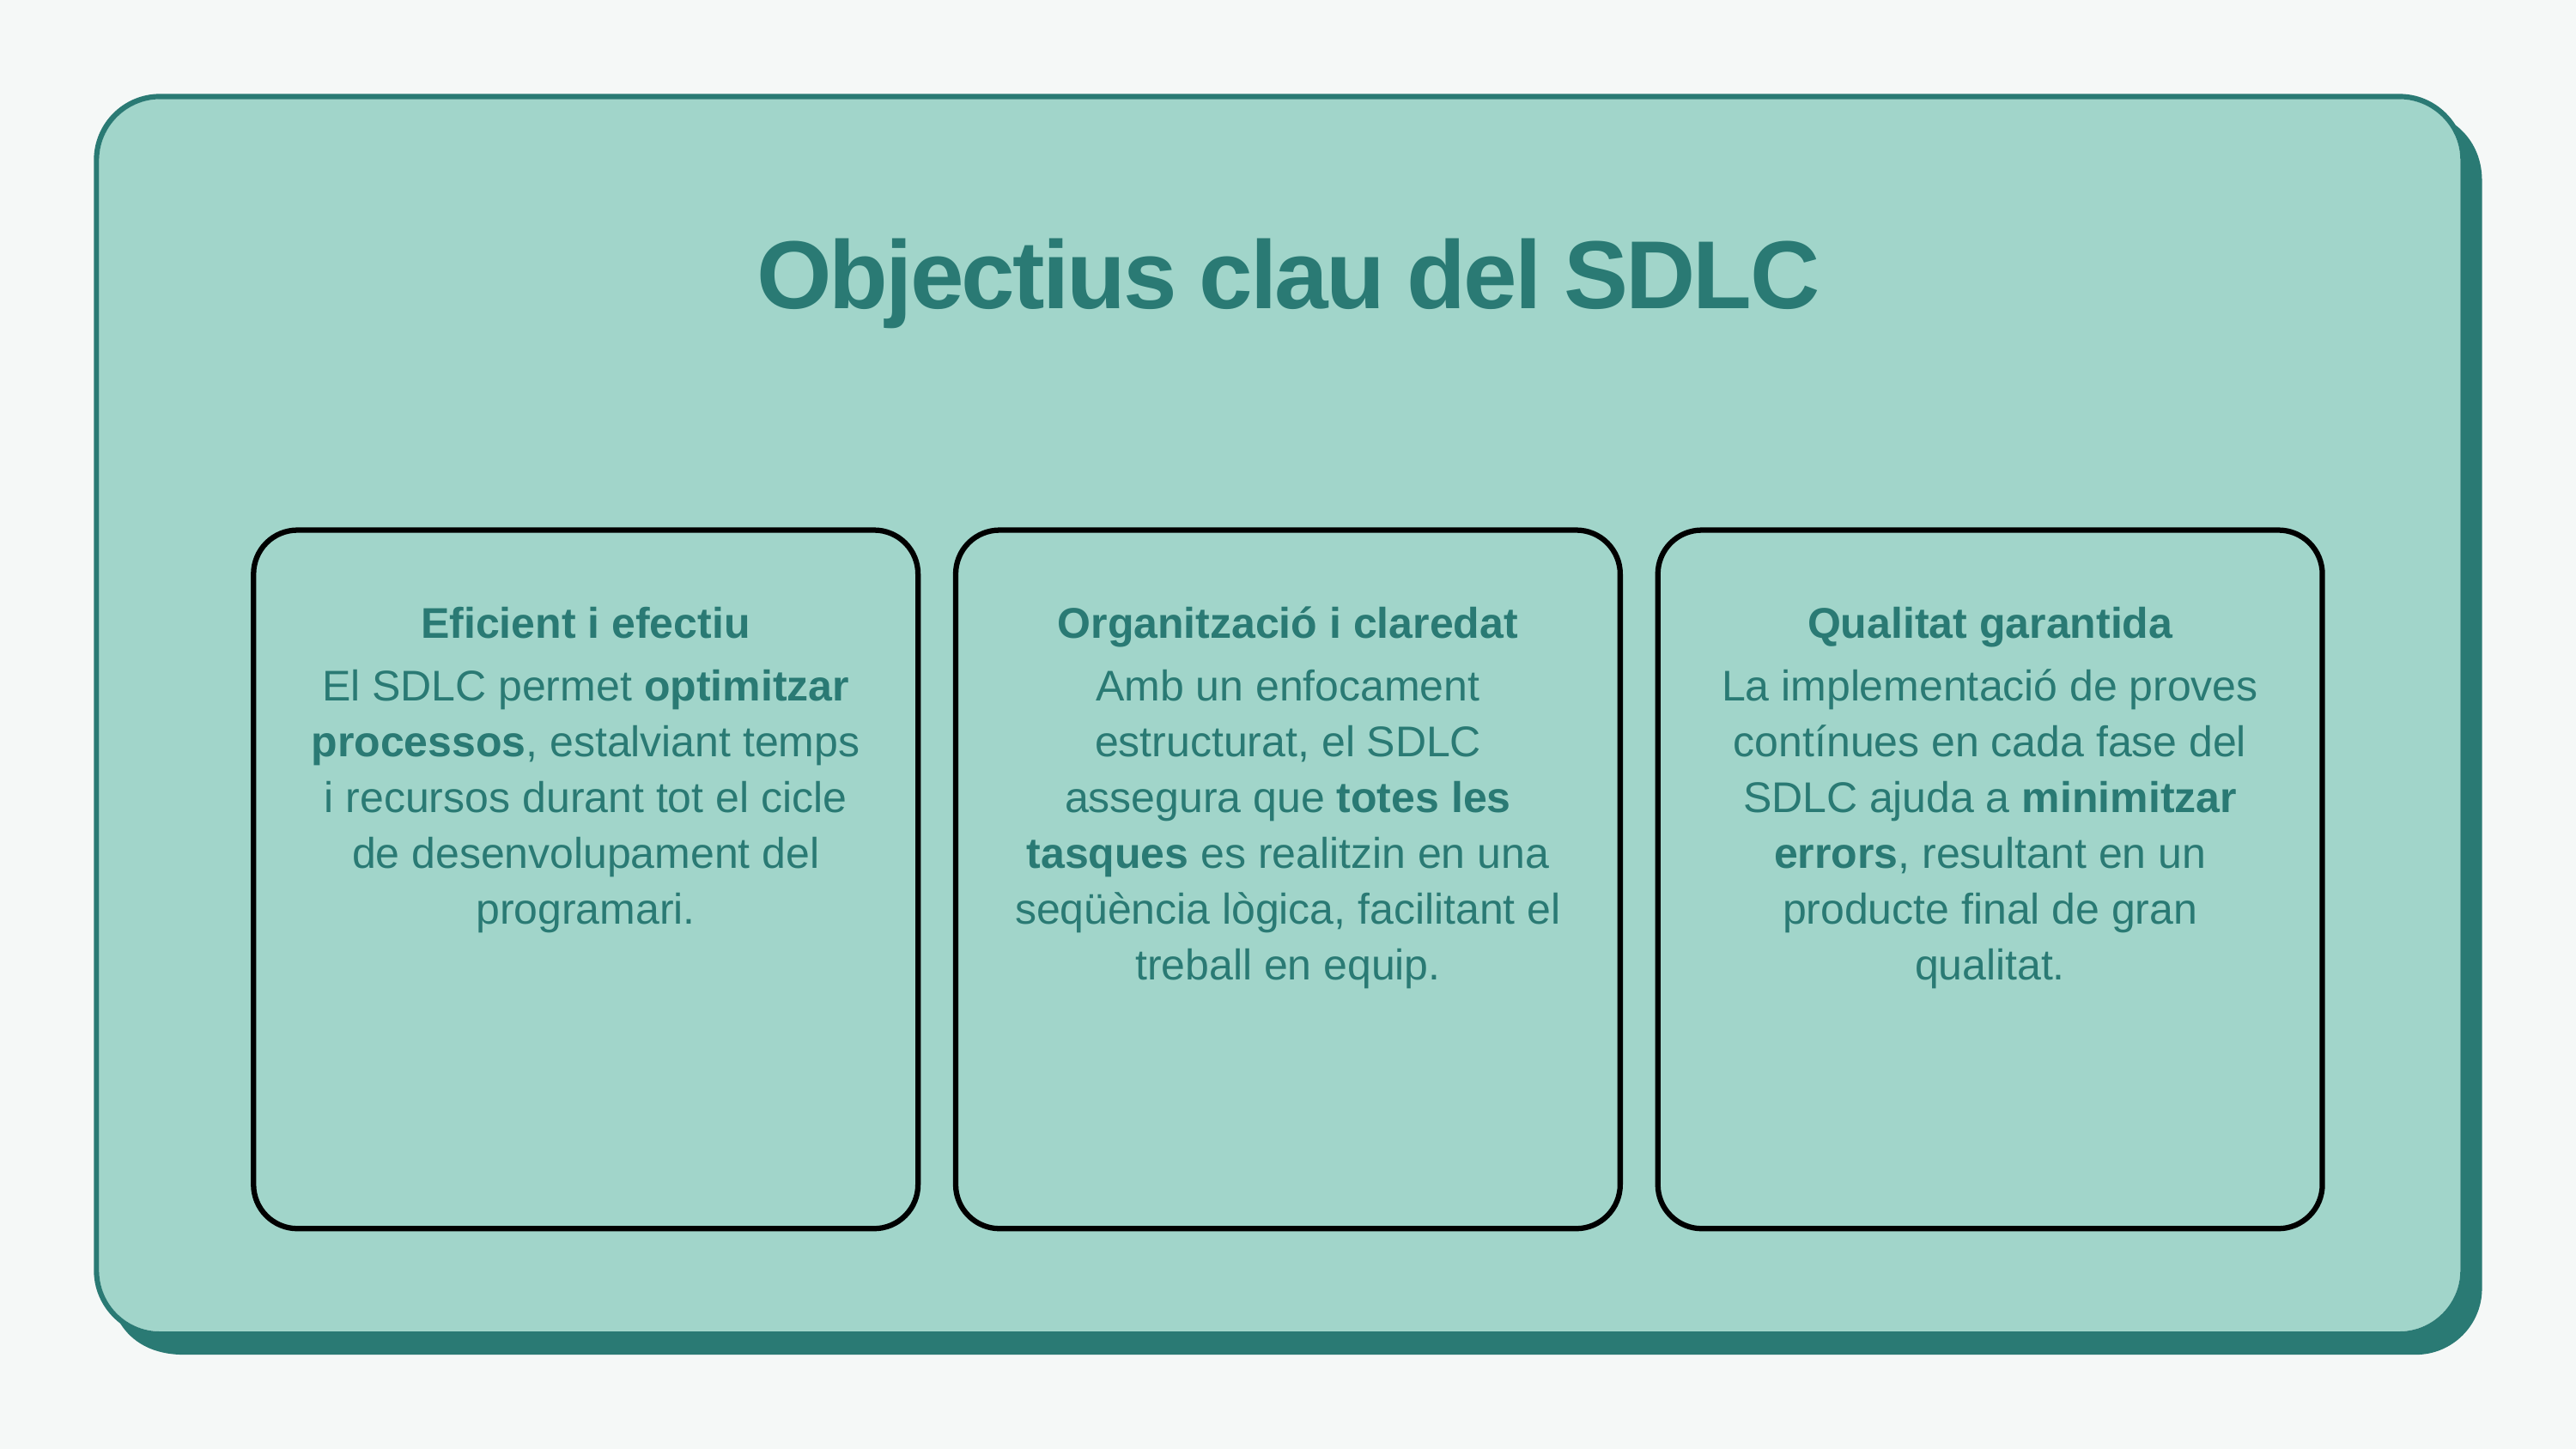

Objectius clau del SDLC

Eficient i efectiu
El SDLC permet optimitzar processos, estalviant temps i recursos durant tot el cicle de desenvolupament del programari.
Organització i claredat
Amb un enfocament estructurat, el SDLC assegura que totes les tasques es realitzin en una seqüència lògica, facilitant el treball en equip.
Qualitat garantida
La implementació de proves contínues en cada fase del SDLC ajuda a minimitzar errors, resultant en un producte final de gran qualitat.